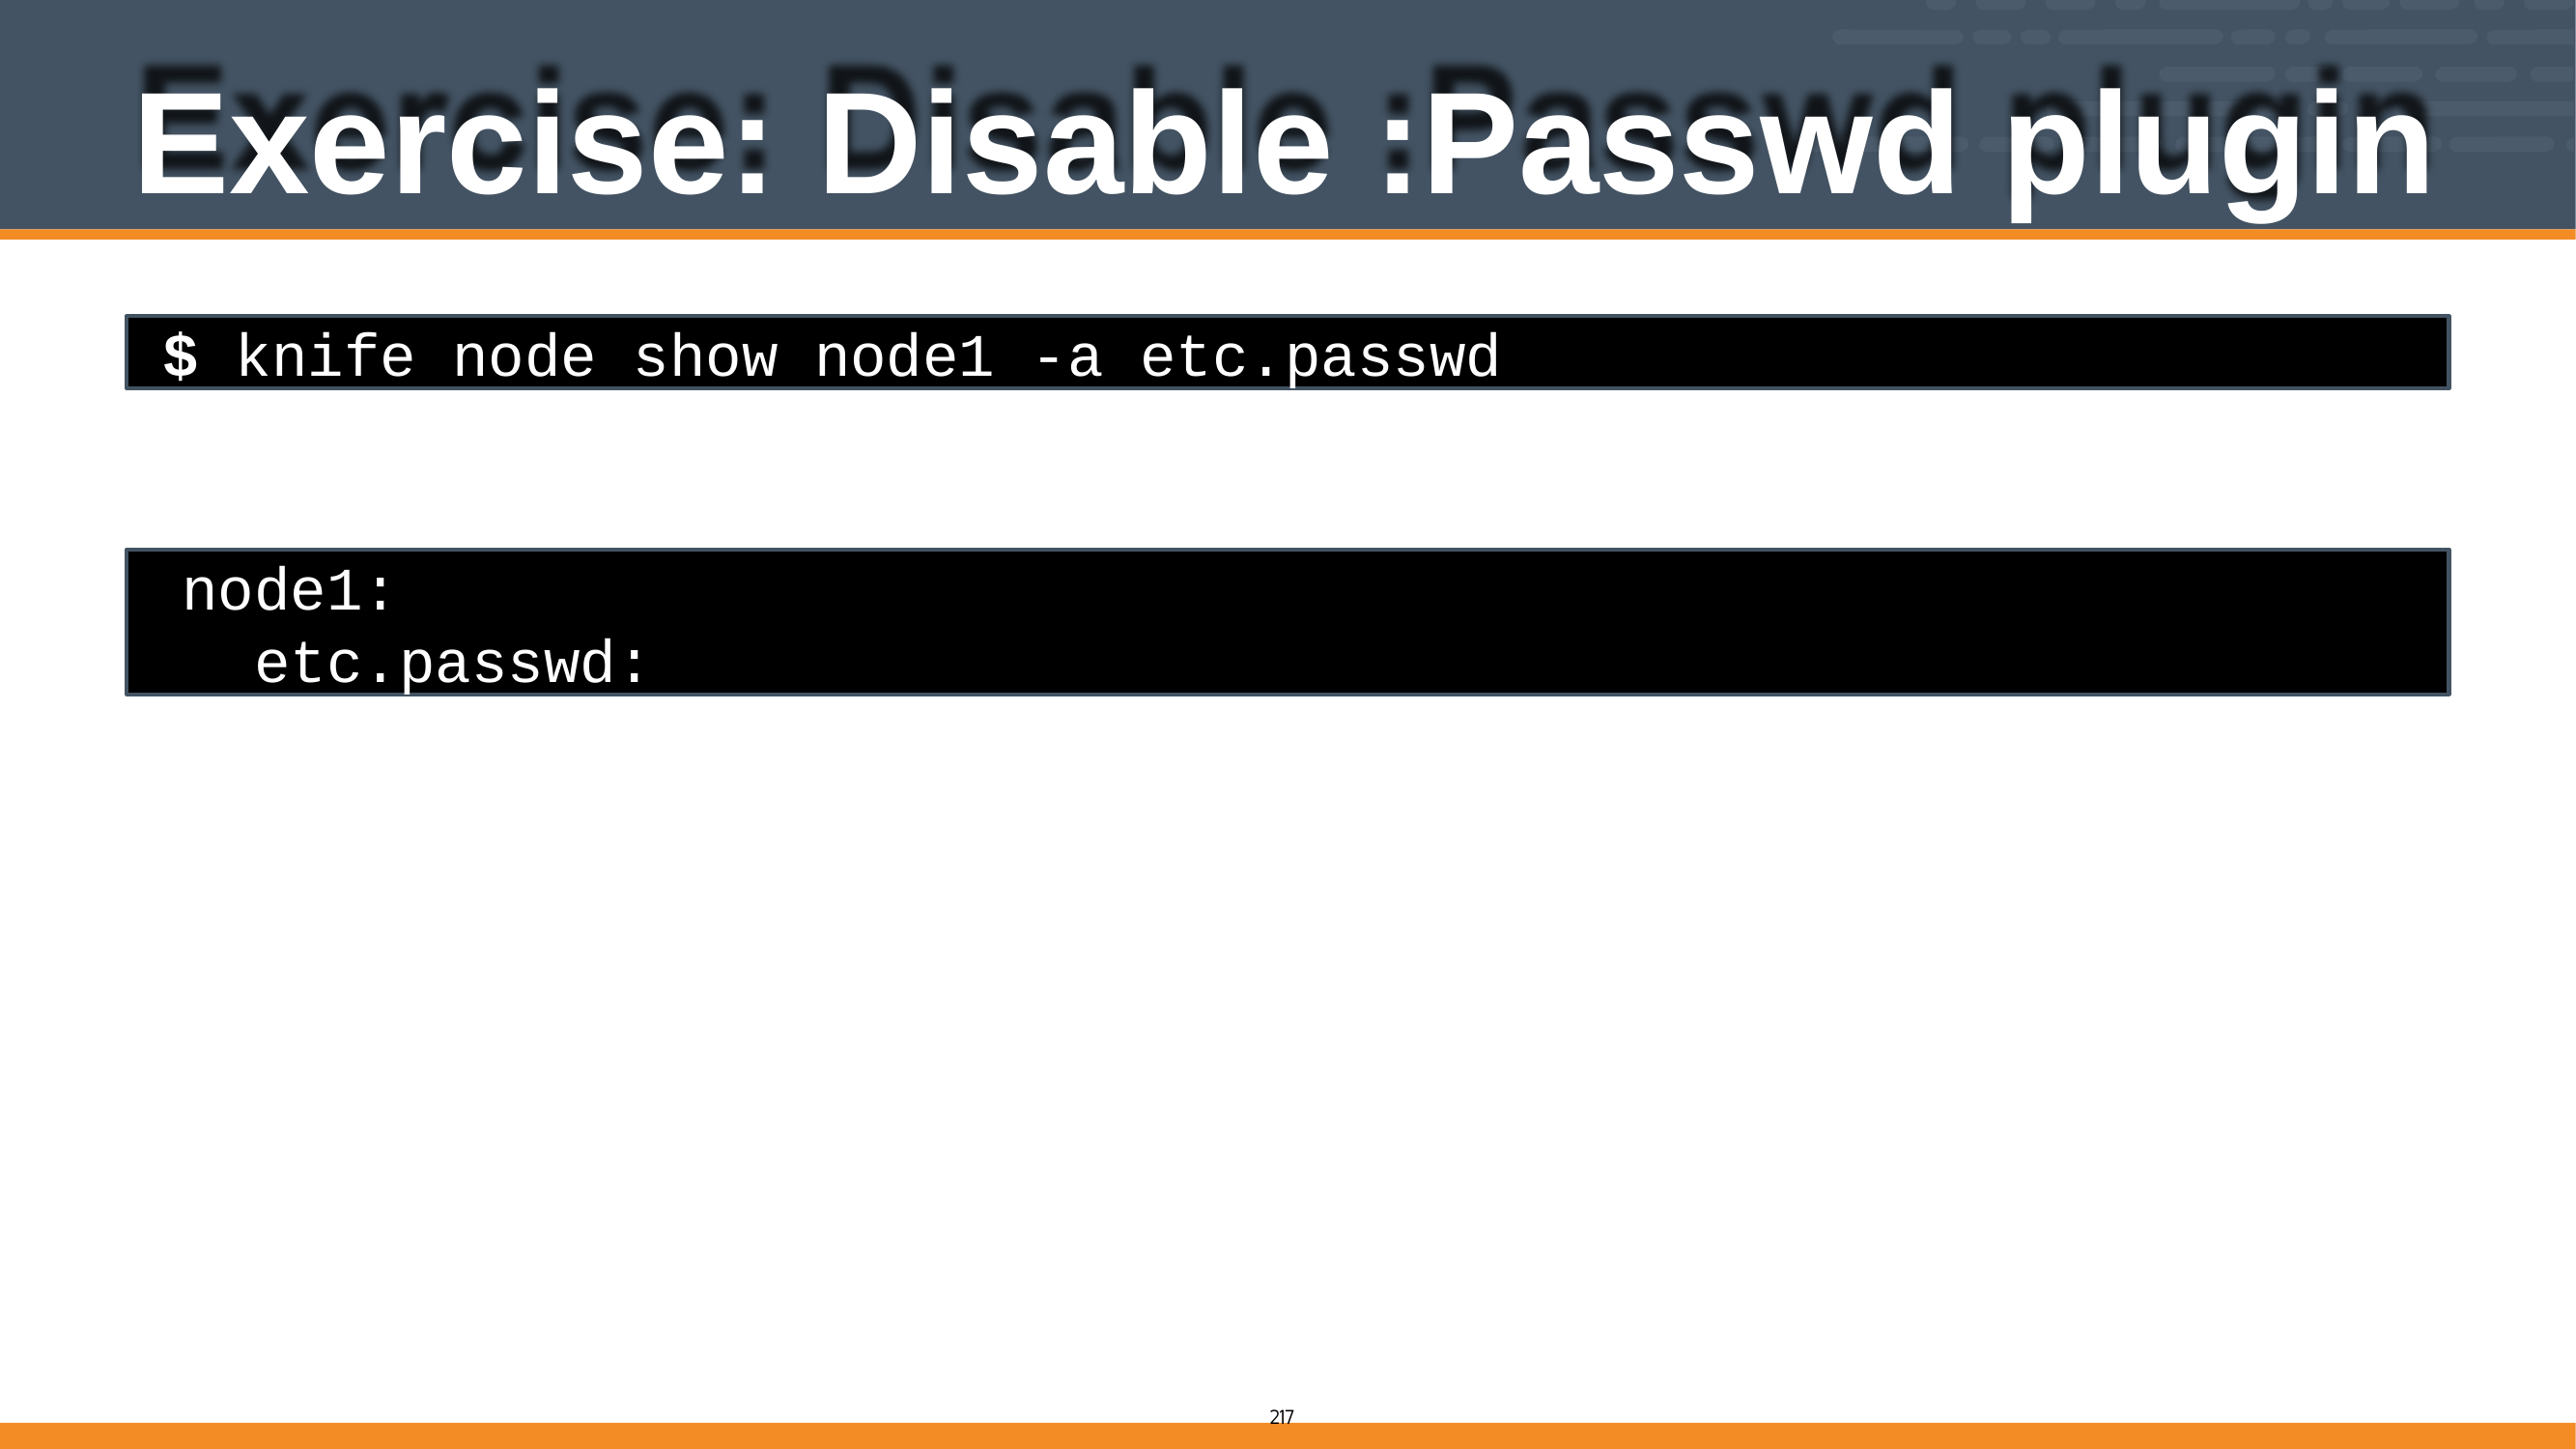

# Exercise: Disable :Passwd plugin

$ knife node show node1 -a etc.passwd
node1:
etc.passwd:
217